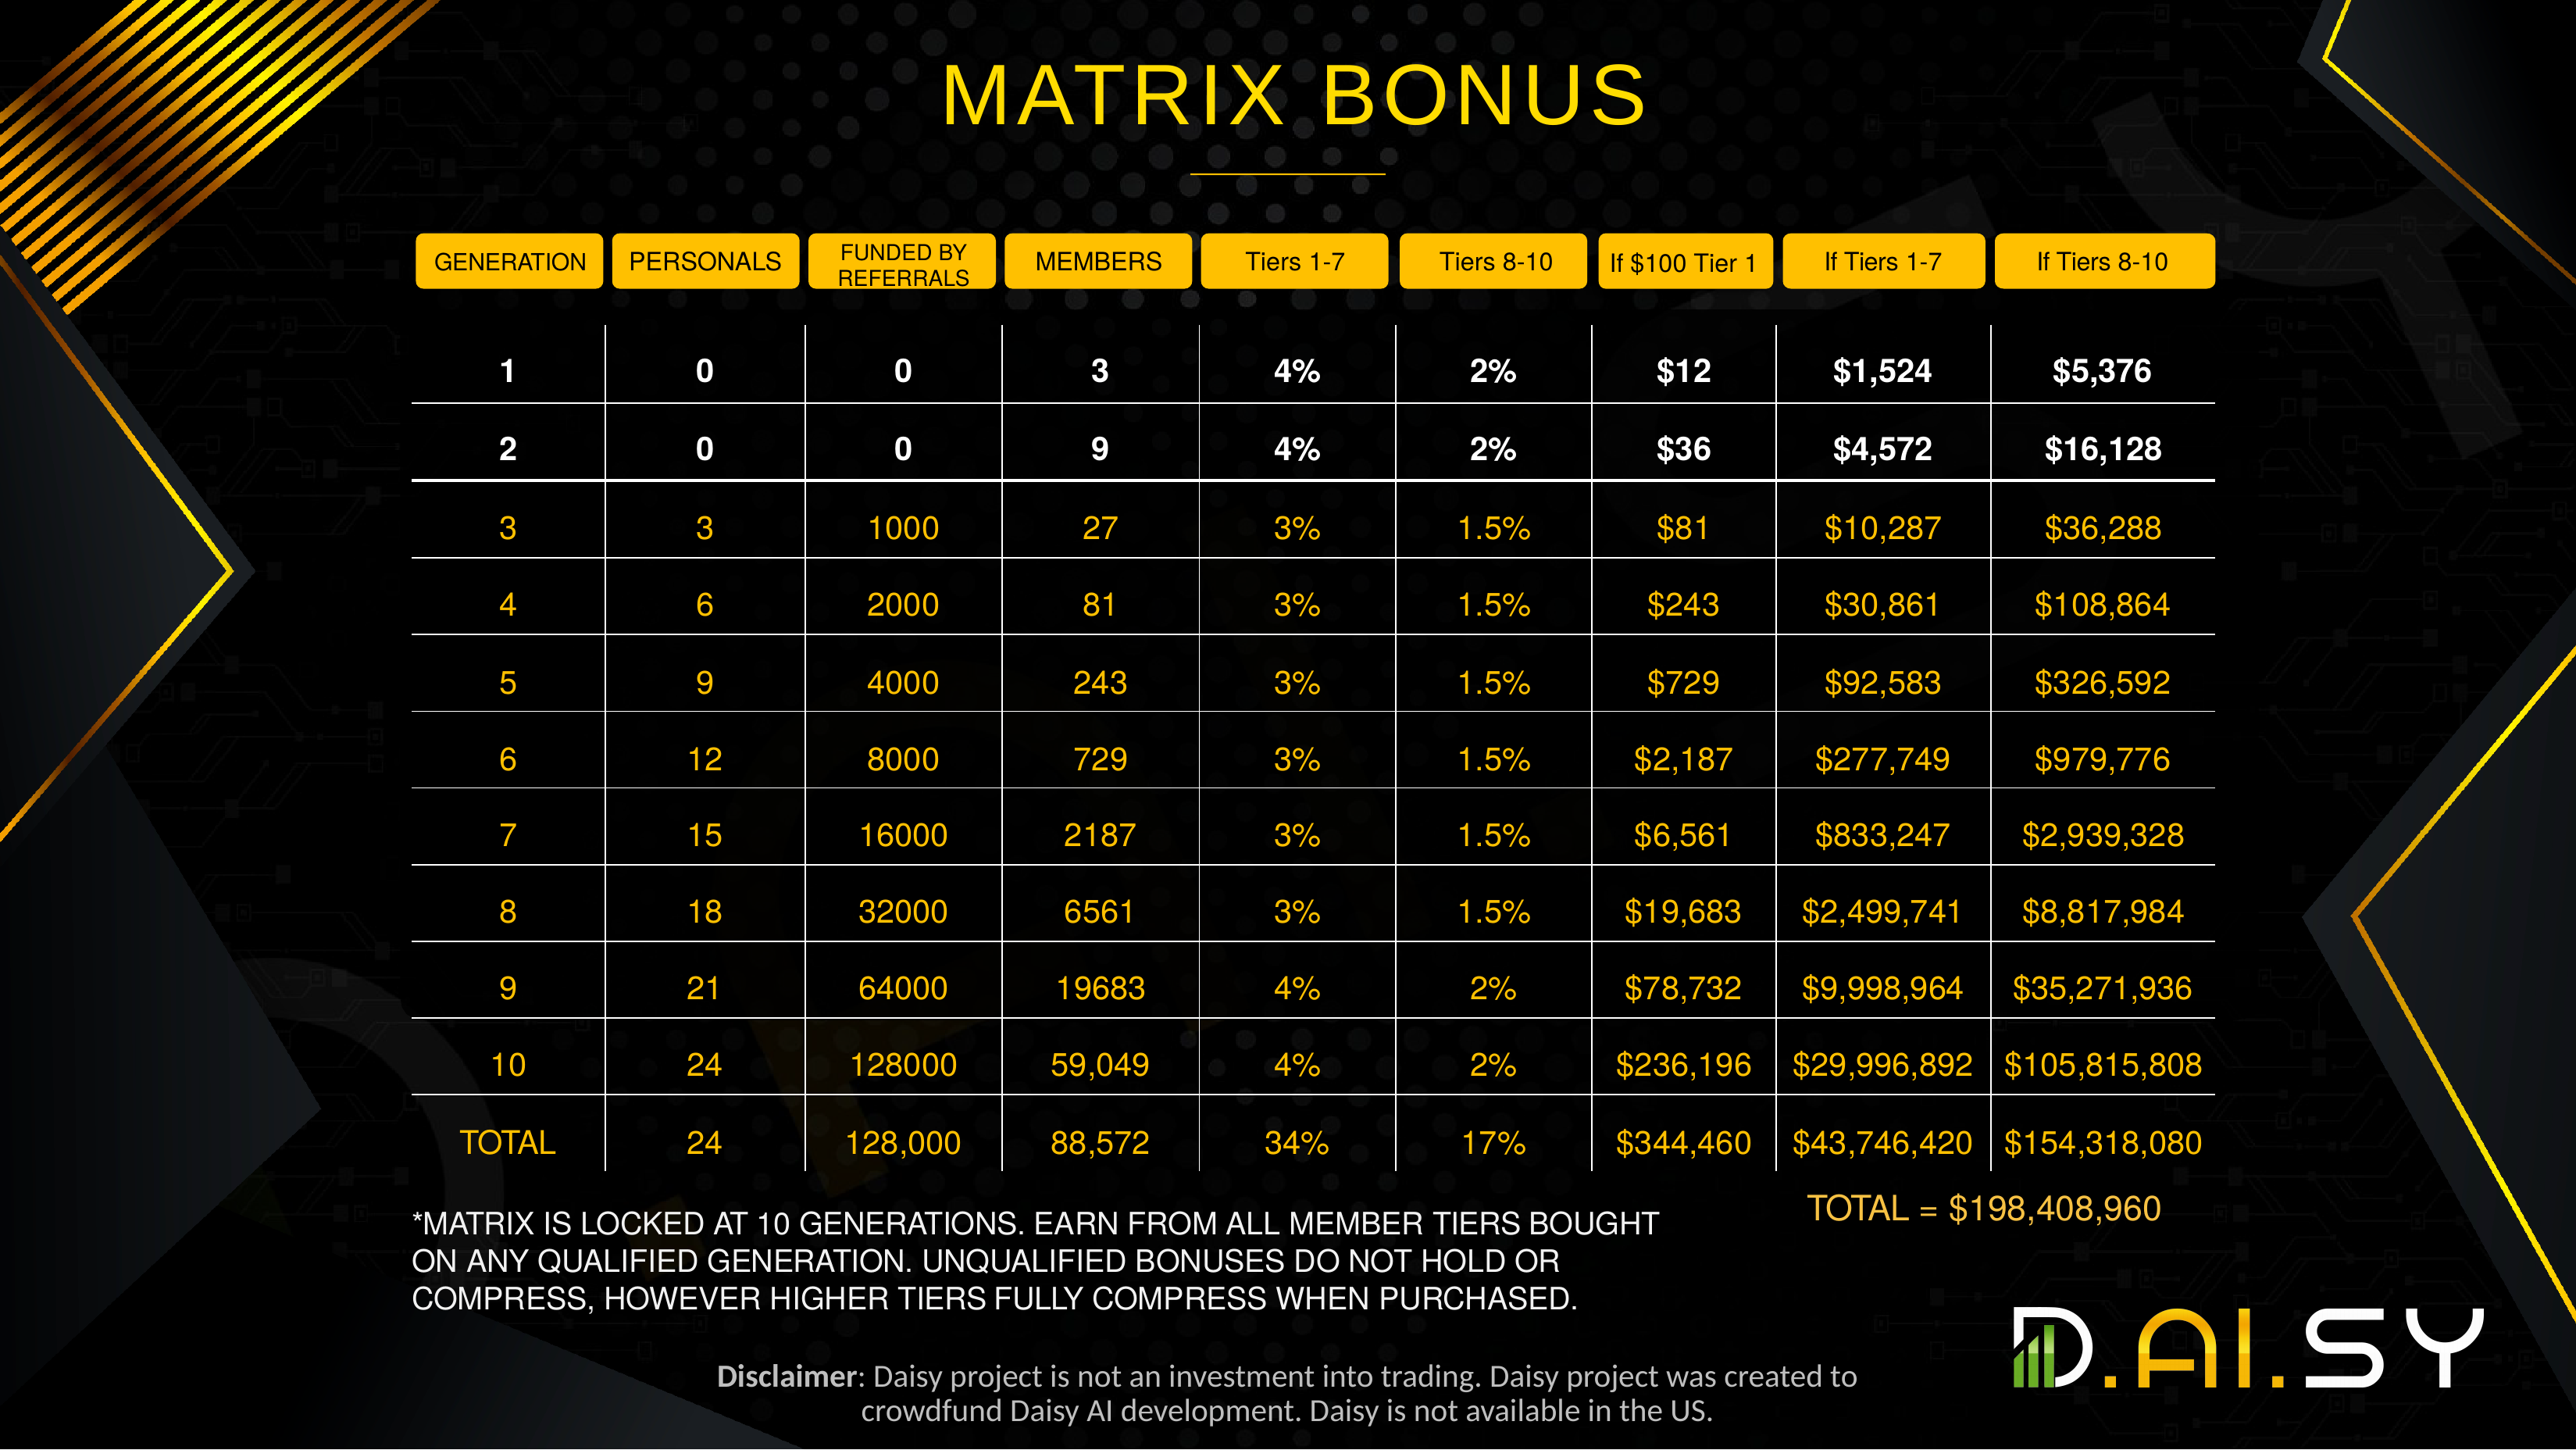

MATRIX BONUS

FUNDED BY REFERRALS
PERSONALS
MEMBERS
Tiers 1-7
Tiers 8-10
If Tiers 1-7
If Tiers 8-10
GENERATION
If $100 Tier 1

| 1 | 0 | 0 | 3 | 4% | 2% | $12 | $1,524 | $5,376 |
| --- | --- | --- | --- | --- | --- | --- | --- | --- |
| 2 | 0 | 0 | 9 | 4% | 2% | $36 | $4,572 | $16,128 |
| 3 | 3 | 1000 | 27 | 3% | 1.5% | $81 | $10,287 | $36,288 |
| --- | --- | --- | --- | --- | --- | --- | --- | --- |
| 4 | 6 | 2000 | 81 | 3% | 1.5% | $243 | $30,861 | $108,864 |
| 5 | 9 | 4000 | 243 | 3% | 1.5% | $729 | $92,583 | $326,592 |
| 6 | 12 | 8000 | 729 | 3% | 1.5% | $2,187 | $277,749 | $979,776 |
| 7 | 15 | 16000 | 2187 | 3% | 1.5% | $6,561 | $833,247 | $2,939,328 |
| 8 | 18 | 32000 | 6561 | 3% | 1.5% | $19,683 | $2,499,741 | $8,817,984 |
| 9 | 21 | 64000 | 19683 | 4% | 2% | $78,732 | $9,998,964 | $35,271,936 |
| 10 | 24 | 128000 | 59,049 | 4% | 2% | $236,196 | $29,996,892 | $105,815,808 |
| TOTAL | 24 | 128,000 | 88,572 | 34% | 17% | $344,460 | $43,746,420 | $154,318,080 |
TOTAL = $198,408,960
*MATRIX IS LOCKED AT 10 GENERATIONS. EARN FROM ALL MEMBER TIERS BOUGHT  ON ANY QUALIFIED GENERATION. UNQUALIFIED BONUSES DO NOT HOLD OR  COMPRESS, HOWEVER HIGHER TIERS FULLY COMPRESS WHEN PURCHASED.
Disclaimer: Daisy project is not an investment into trading. Daisy project was created to crowdfund Daisy AI development. Daisy is not available in the US.